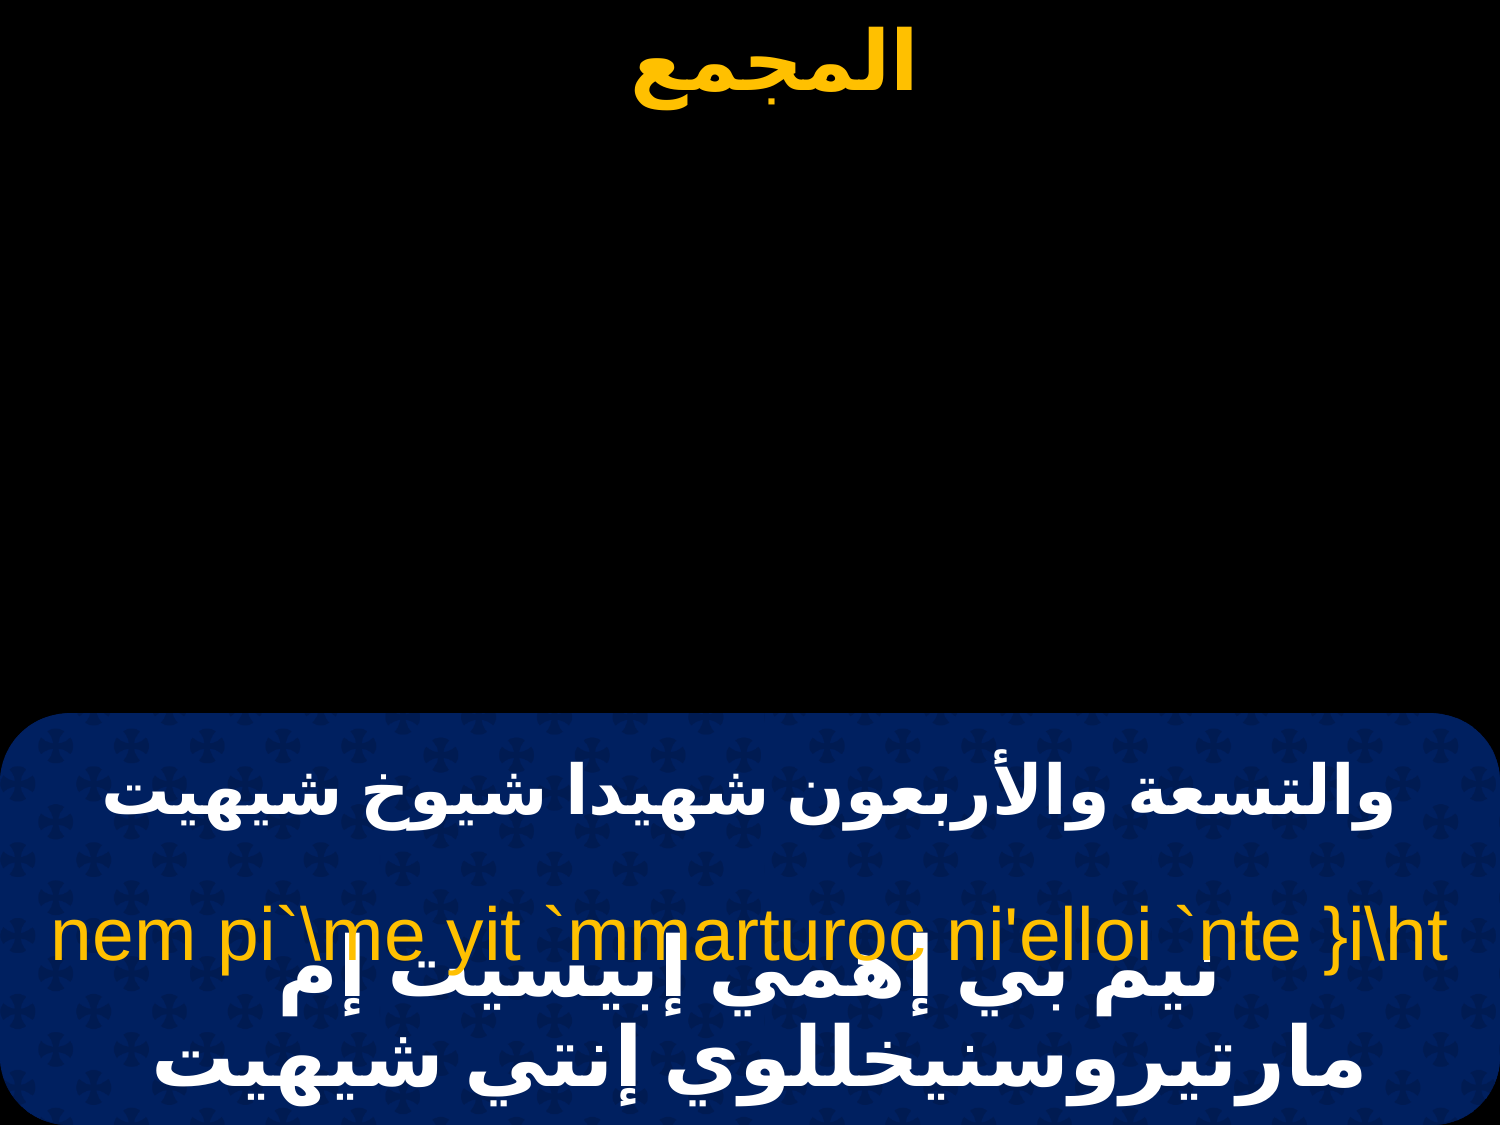

# والتسعة والأربعون شهيدا شيوخ شيهيت
nem pi`\me yit `mmarturoc ni'elloi `nte }i\ht
نيم بي إهمي إبيسيت إم مارتيروسنيخللوي إنتي شيهيت